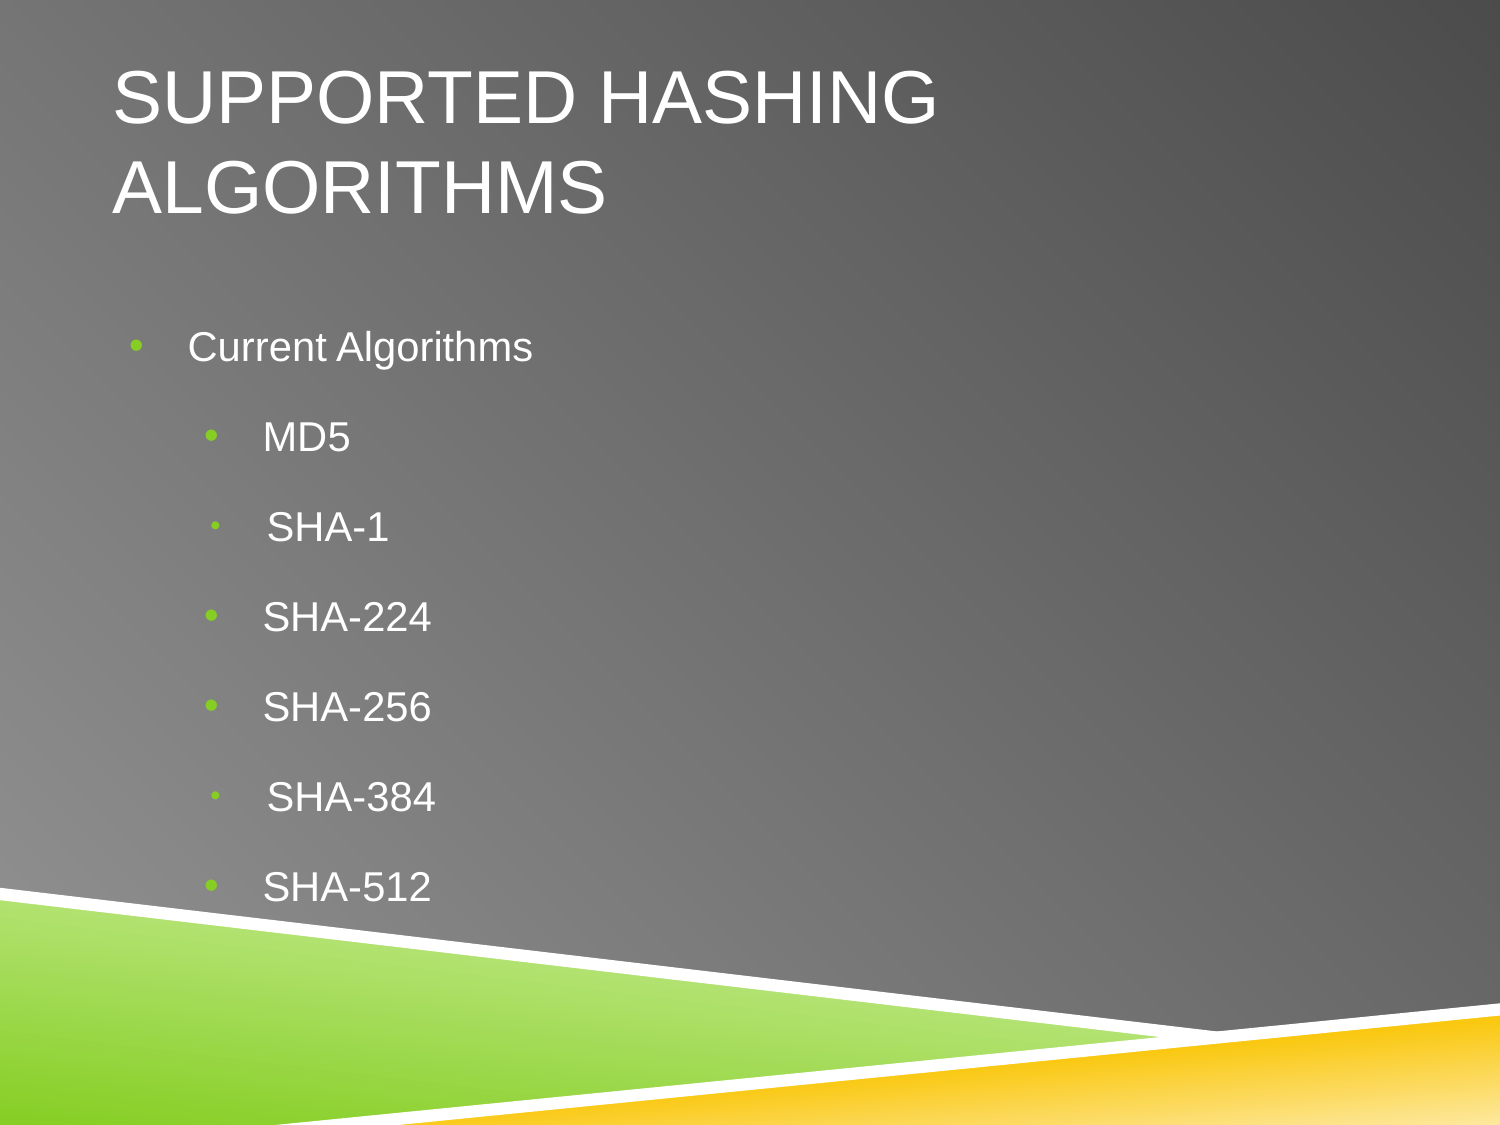

# SUPPORTED HASHING ALGORITHMS
Current Algorithms
MD5
SHA-1
SHA-224
SHA-256
SHA-384
SHA-512